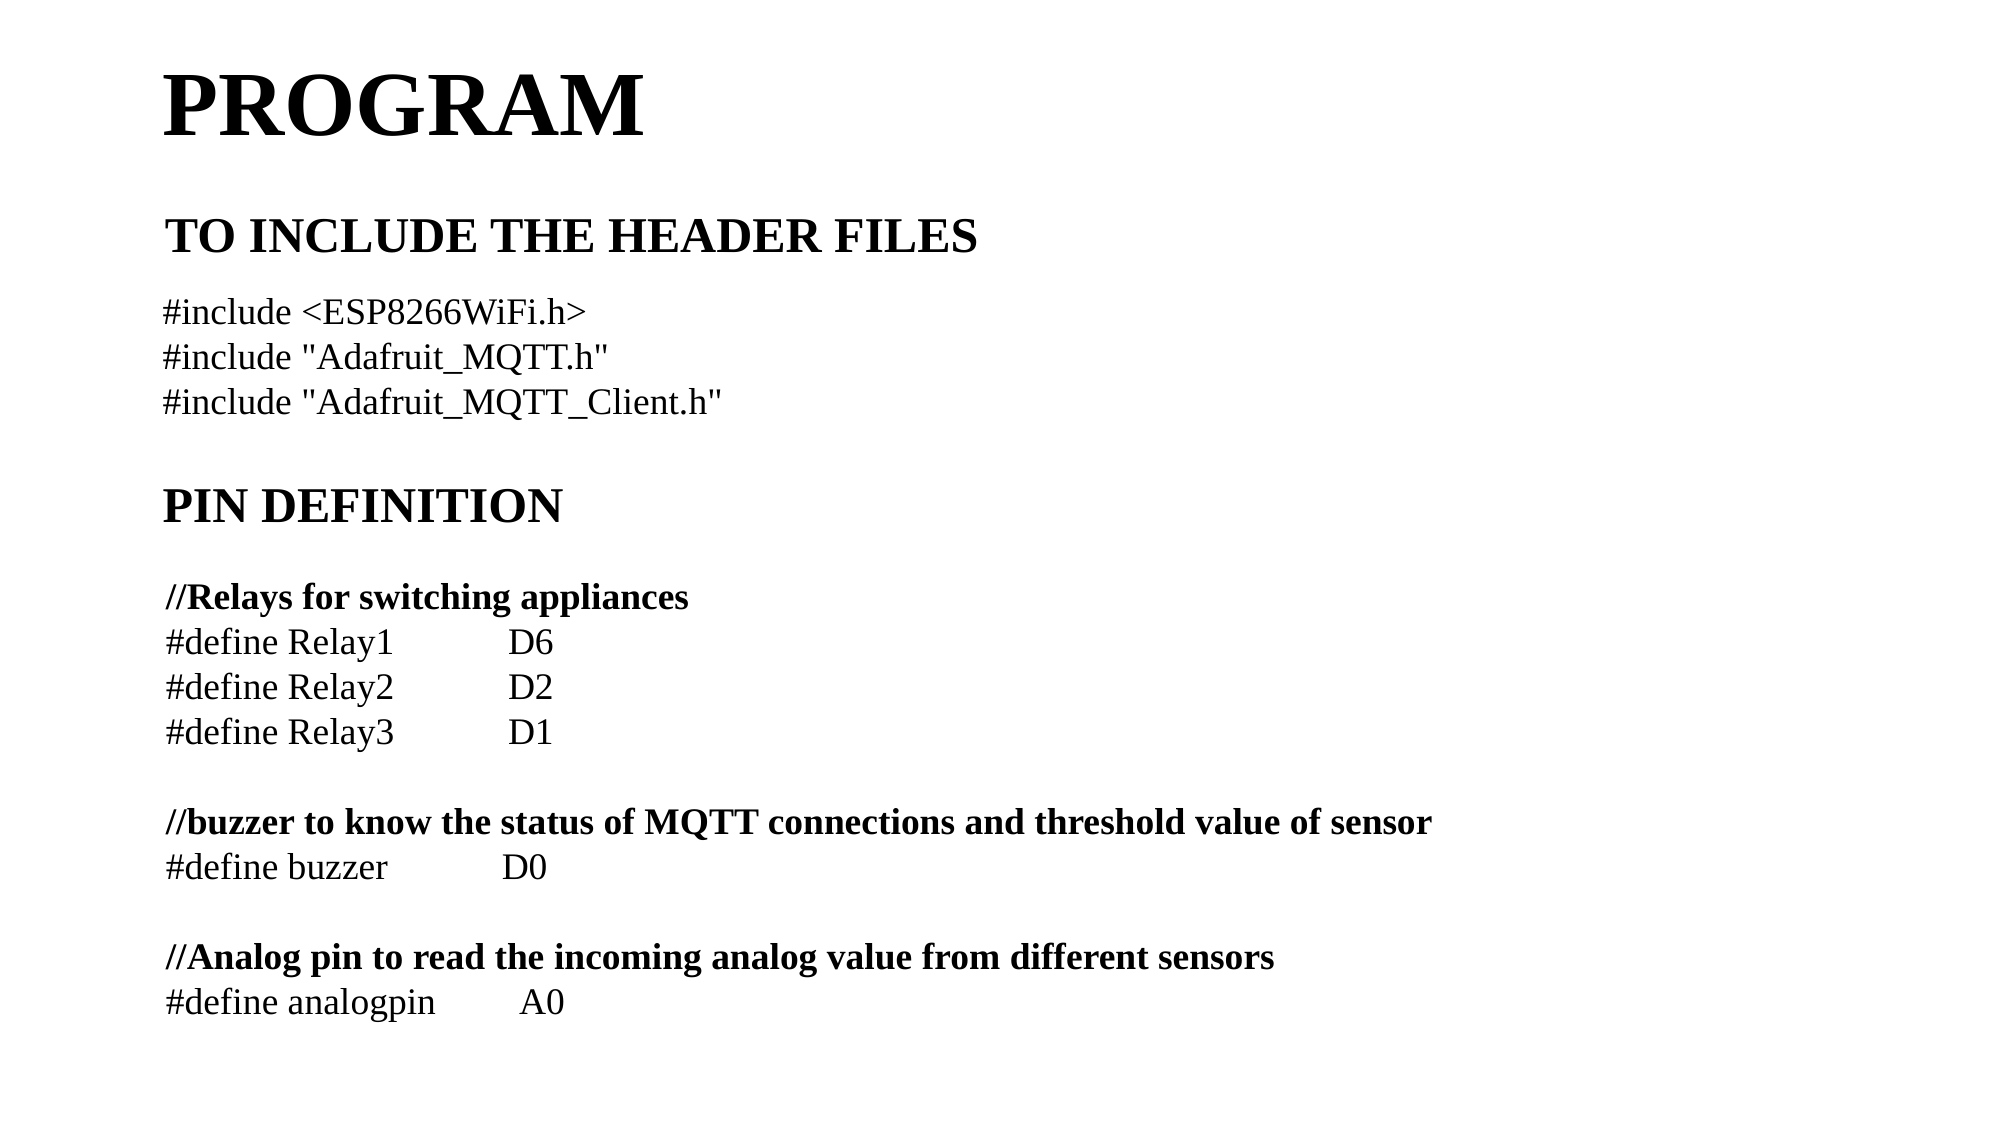

PROGRAM
TO INCLUDE THE HEADER FILES
#include <ESP8266WiFi.h>
#include "Adafruit_MQTT.h"
#include "Adafruit_MQTT_Client.h"
PIN DEFINITION
//Relays for switching appliances
#define Relay1            D6
#define Relay2            D2
#define Relay3            D1

//buzzer to know the status of MQTT connections and threshold value of sensor
#define buzzer            D0

//Analog pin to read the incoming analog value from different sensors
#define analogpin         A0